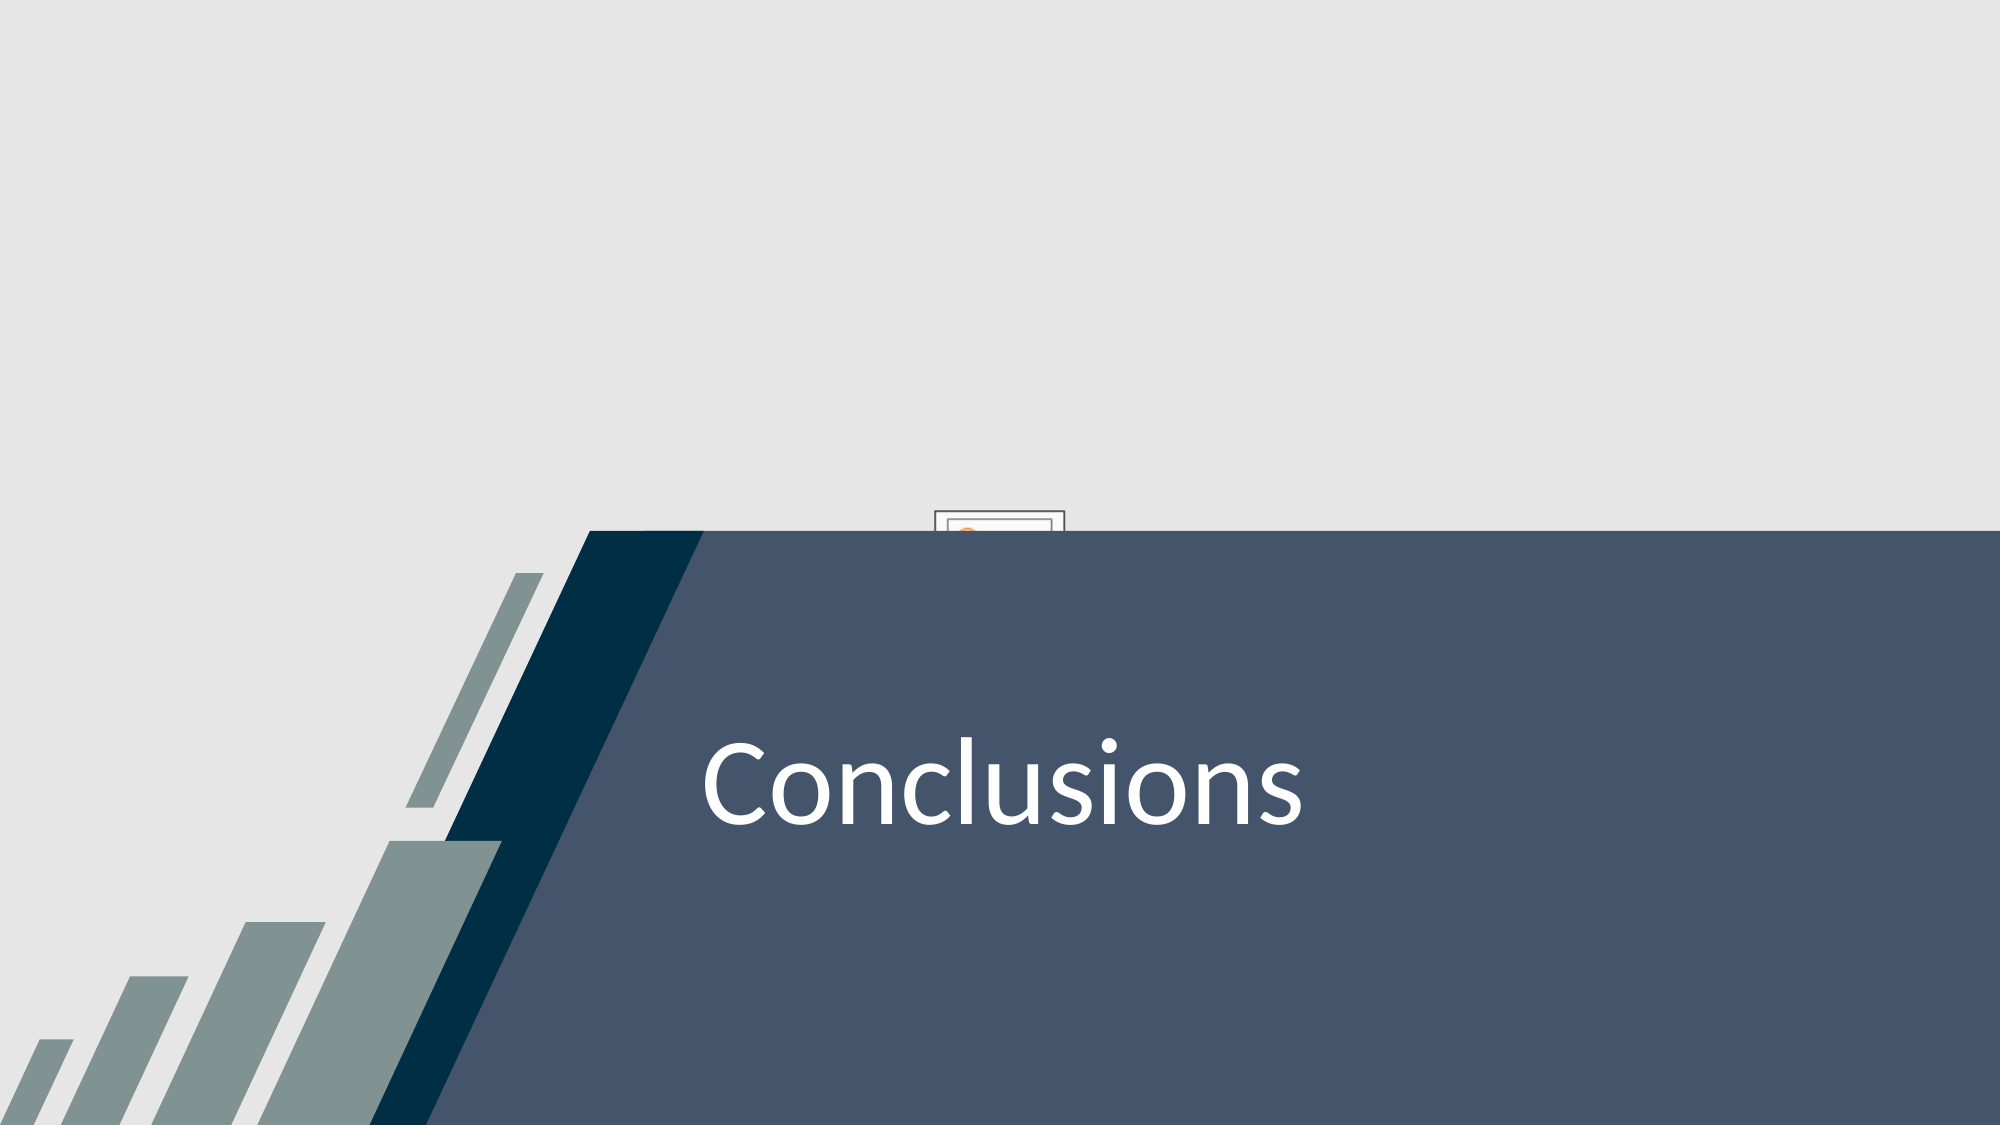

d

# Conclusions
Your Footer Here
39